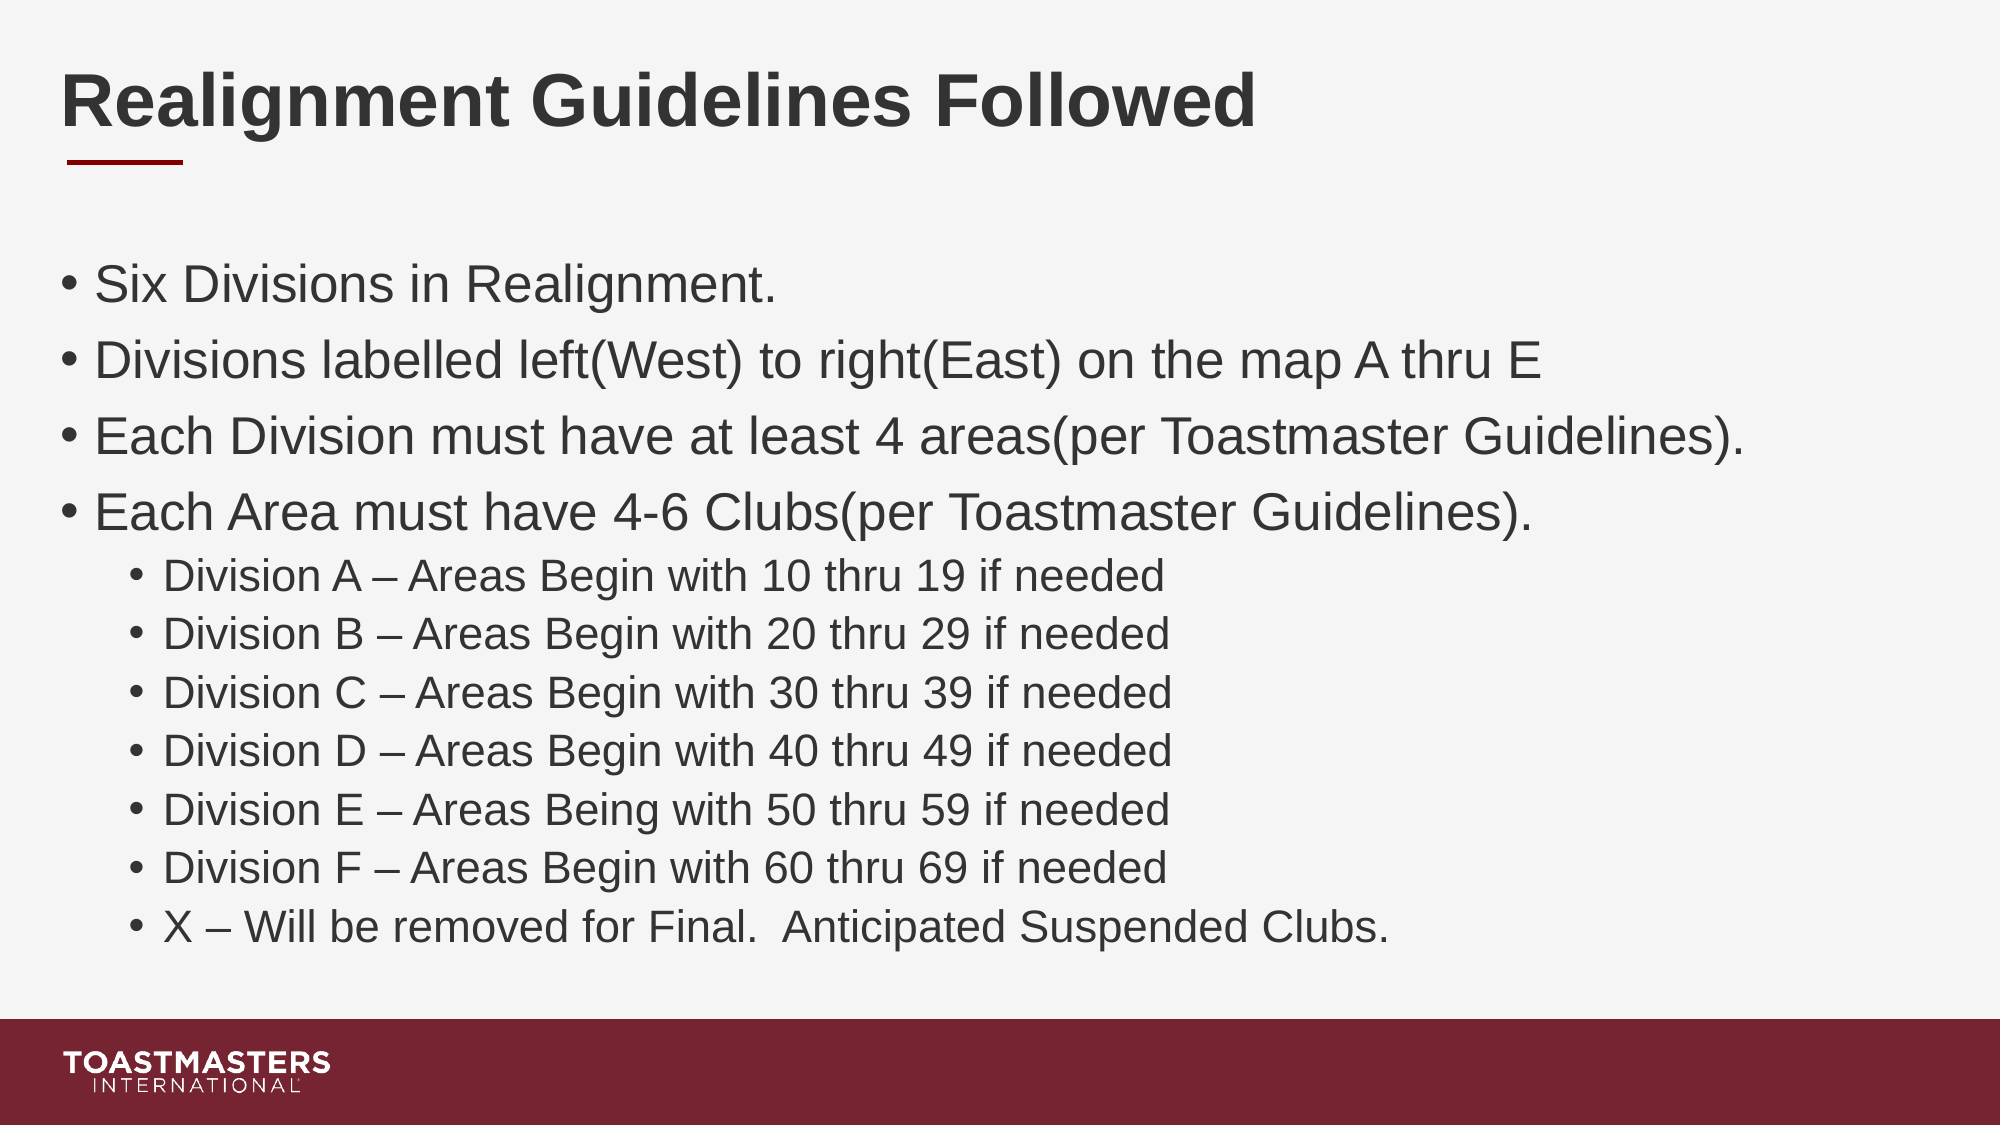

# Realignment Guidelines Followed
Six Divisions in Realignment.
Divisions labelled left(West) to right(East) on the map A thru E
Each Division must have at least 4 areas(per Toastmaster Guidelines).
Each Area must have 4-6 Clubs(per Toastmaster Guidelines).
Division A – Areas Begin with 10 thru 19 if needed
Division B – Areas Begin with 20 thru 29 if needed
Division C – Areas Begin with 30 thru 39 if needed
Division D – Areas Begin with 40 thru 49 if needed
Division E – Areas Being with 50 thru 59 if needed
Division F – Areas Begin with 60 thru 69 if needed
X – Will be removed for Final.  Anticipated Suspended Clubs.